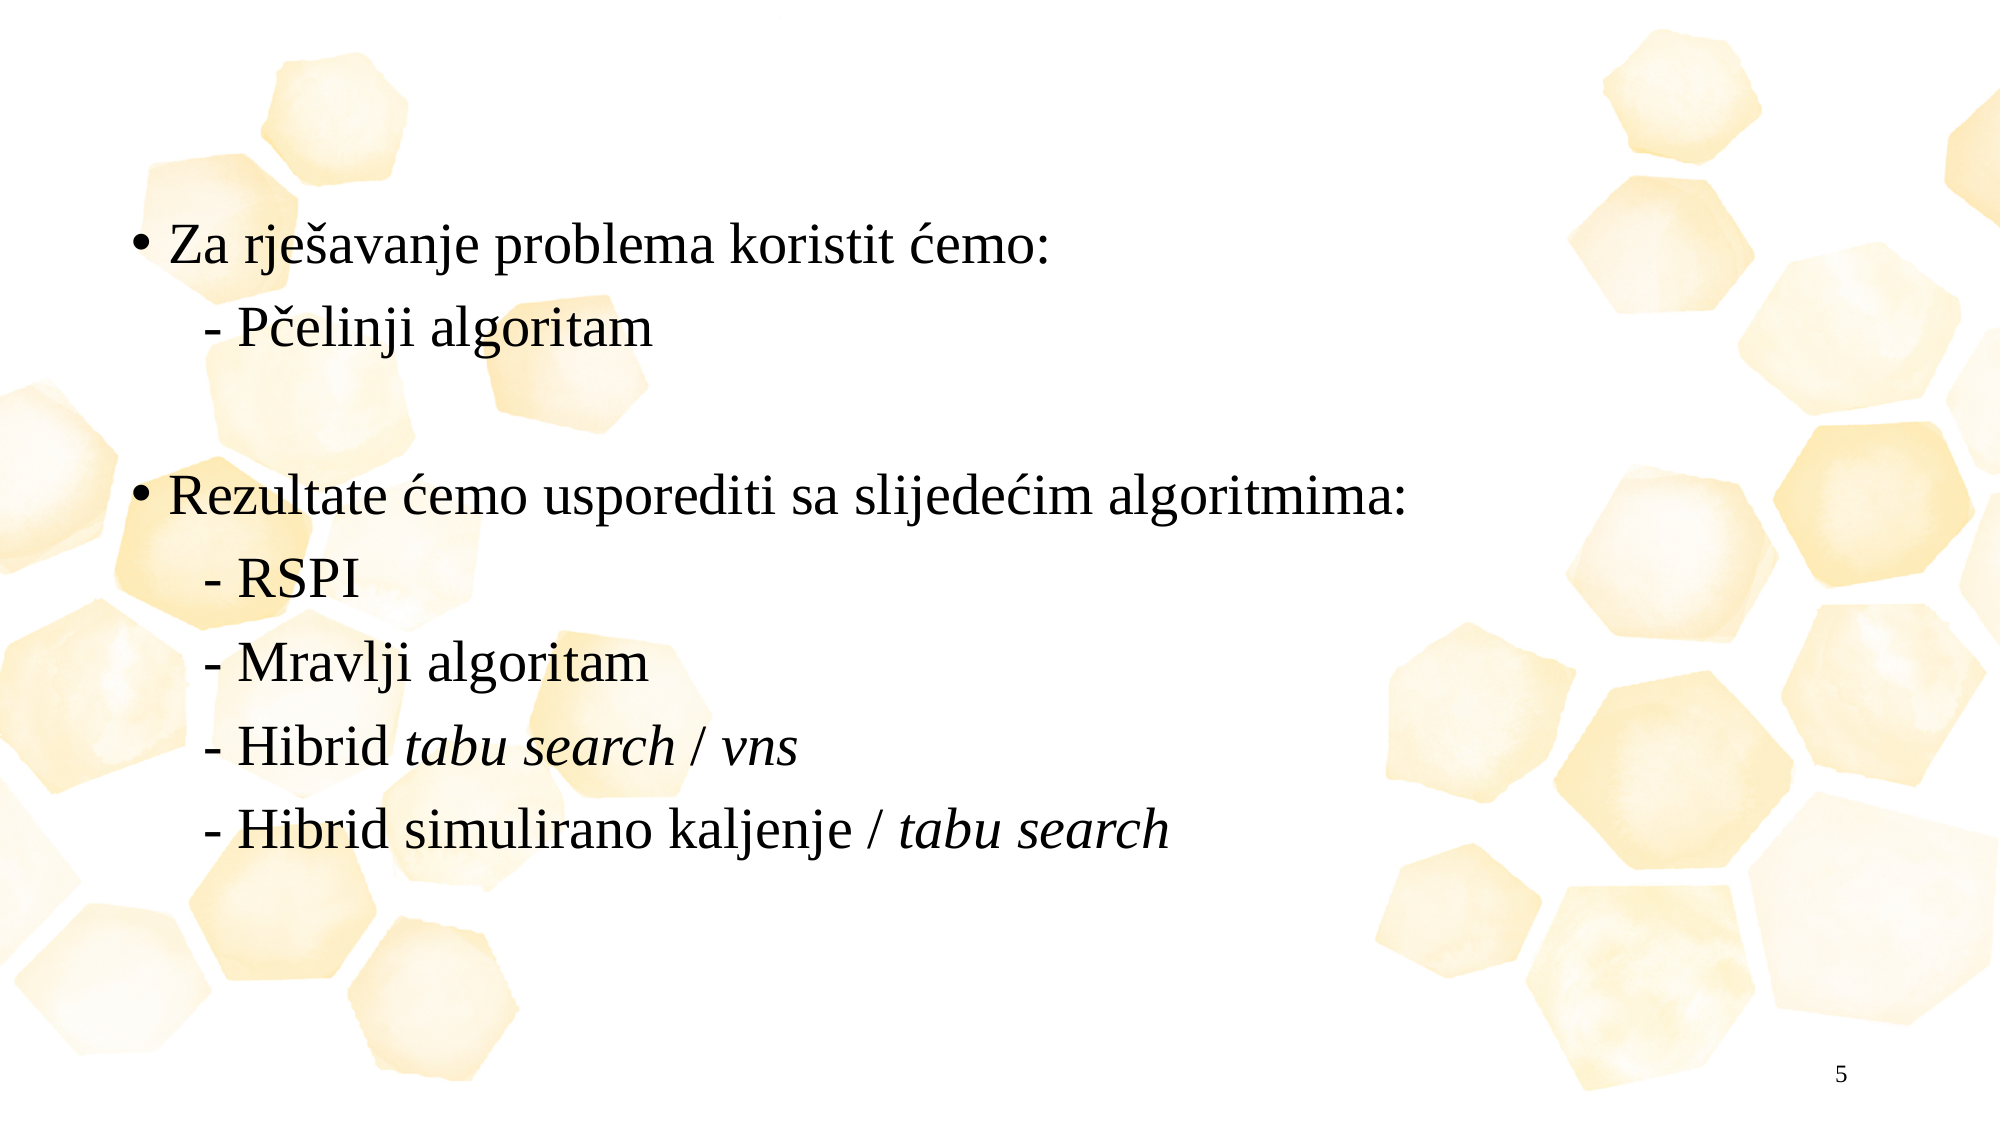

Za rješavanje problema koristit ćemo:
     - Pčelinji algoritam

Rezultate ćemo usporediti sa slijedećim algoritmima:
     - RSPI
     - Mravlji algoritam
     - Hibrid tabu search / vns
     - Hibrid simulirano kaljenje / tabu search

5